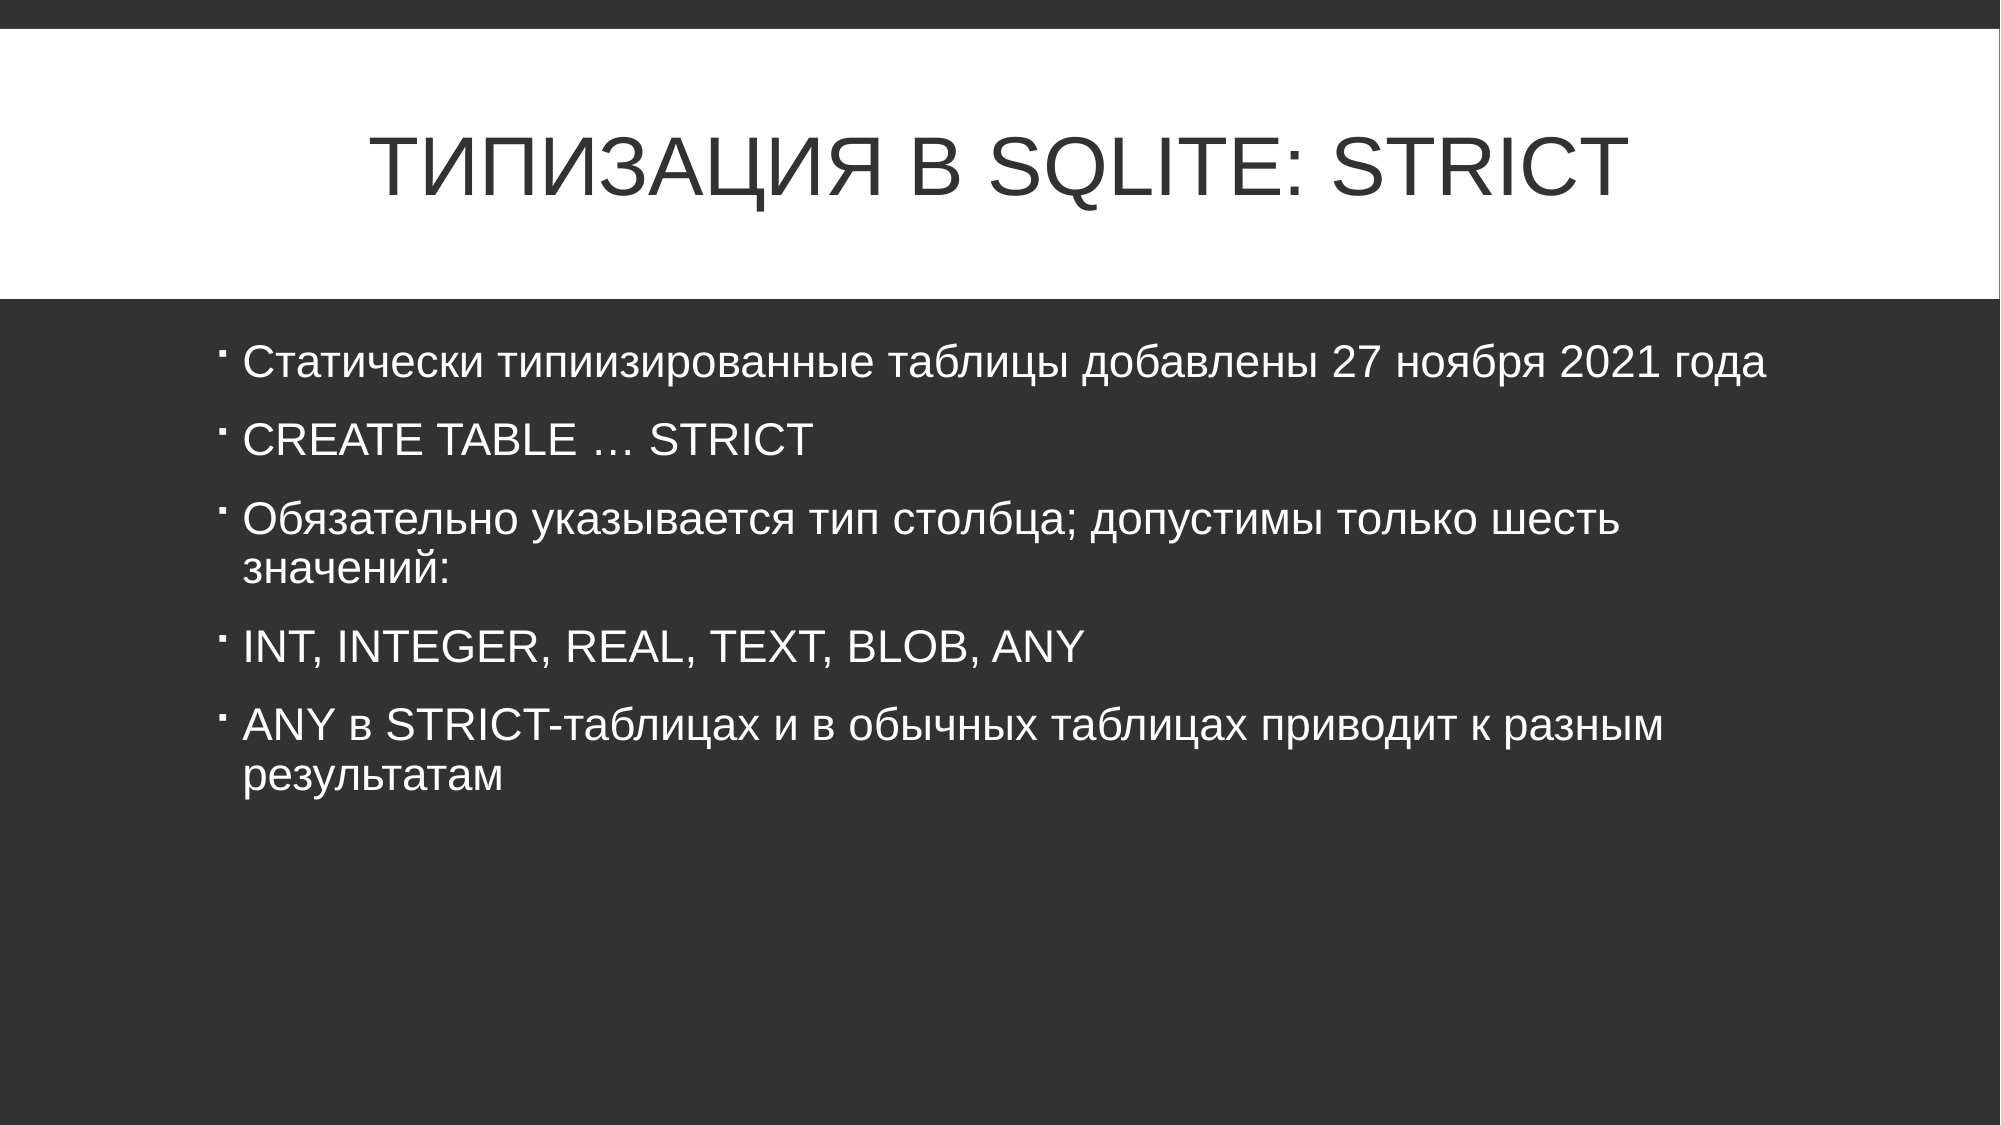

# ТИПИЗАЦИЯ В SQLITE: STRICT
Статически типиизированные таблицы добавлены 27 ноября 2021 года
CREATE TABLE … STRICT
Обязательно указывается тип столбца; допустимы только шесть значений:
INT, INTEGER, REAL, TEXT, BLOB, ANY
ANY в STRICT-таблицах и в обычных таблицах приводит к разным результатам